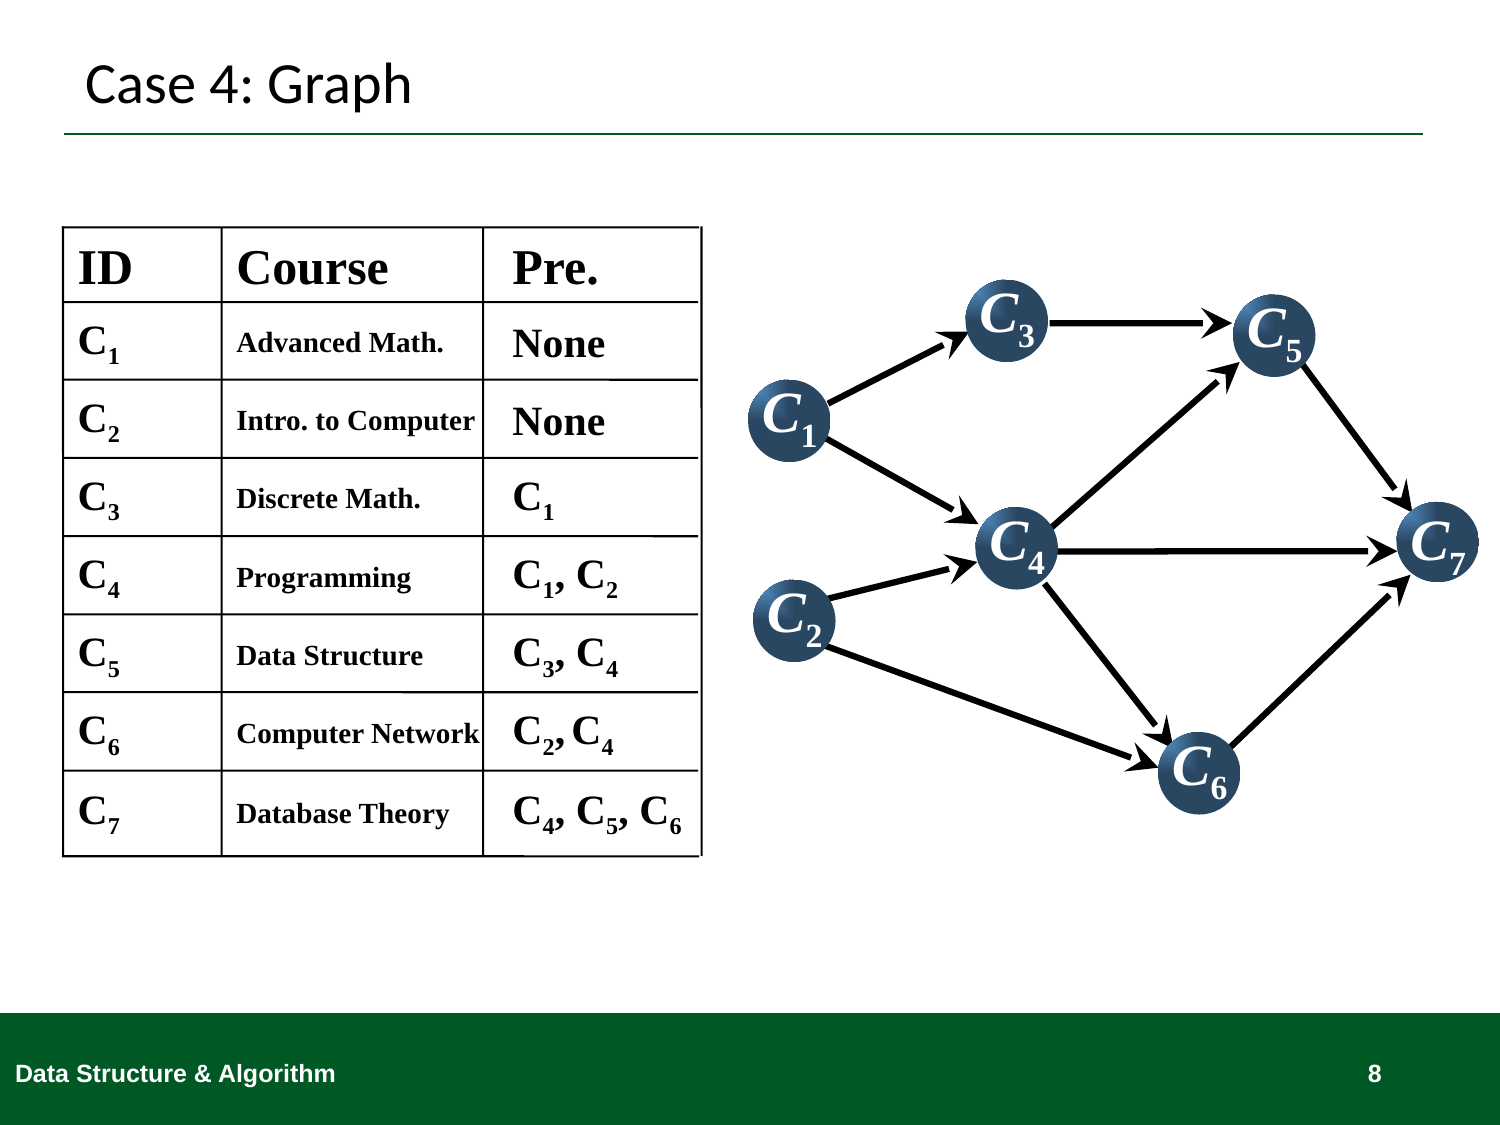

# Case 4: Graph
ID

Course

Pre.
C1

Advanced Math.
None
C2

Intro. to Computer
None
C3

Discrete Math.
C1
C4

Programming
C1, C2
C5

Data Structure
C3, C4
C6

Computer Network
C2, C4
C7
Database Theory
C4, C5, C6

C3

C5

C1

C4

C7

C2

C6

Data Structure & Algorithm
8